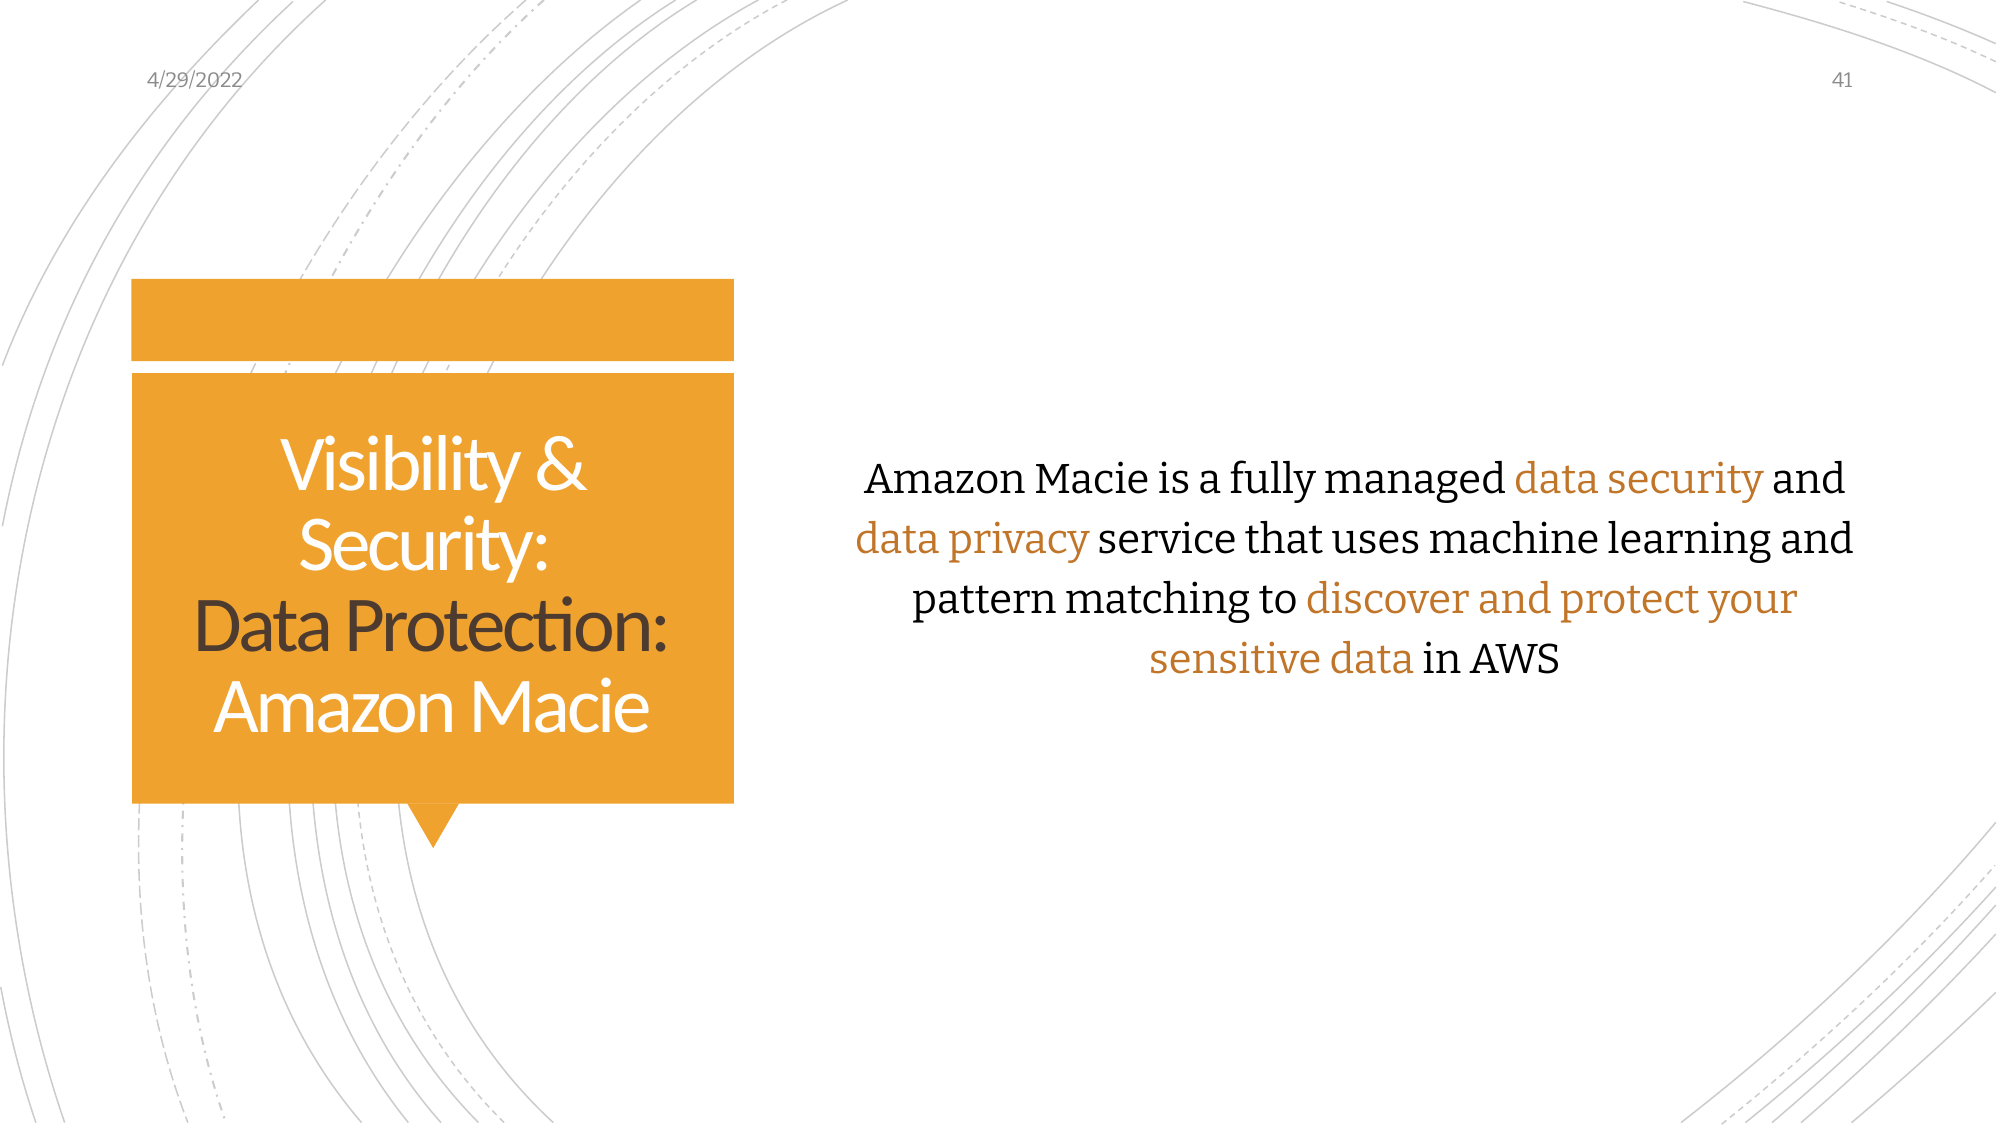

4/29/2022
41
Amazon Macie is a fully managed data security and data privacy service that uses machine learning and pattern matching to discover and protect your sensitive data in AWS
# Visibility & Security: Data Protection: Amazon Macie